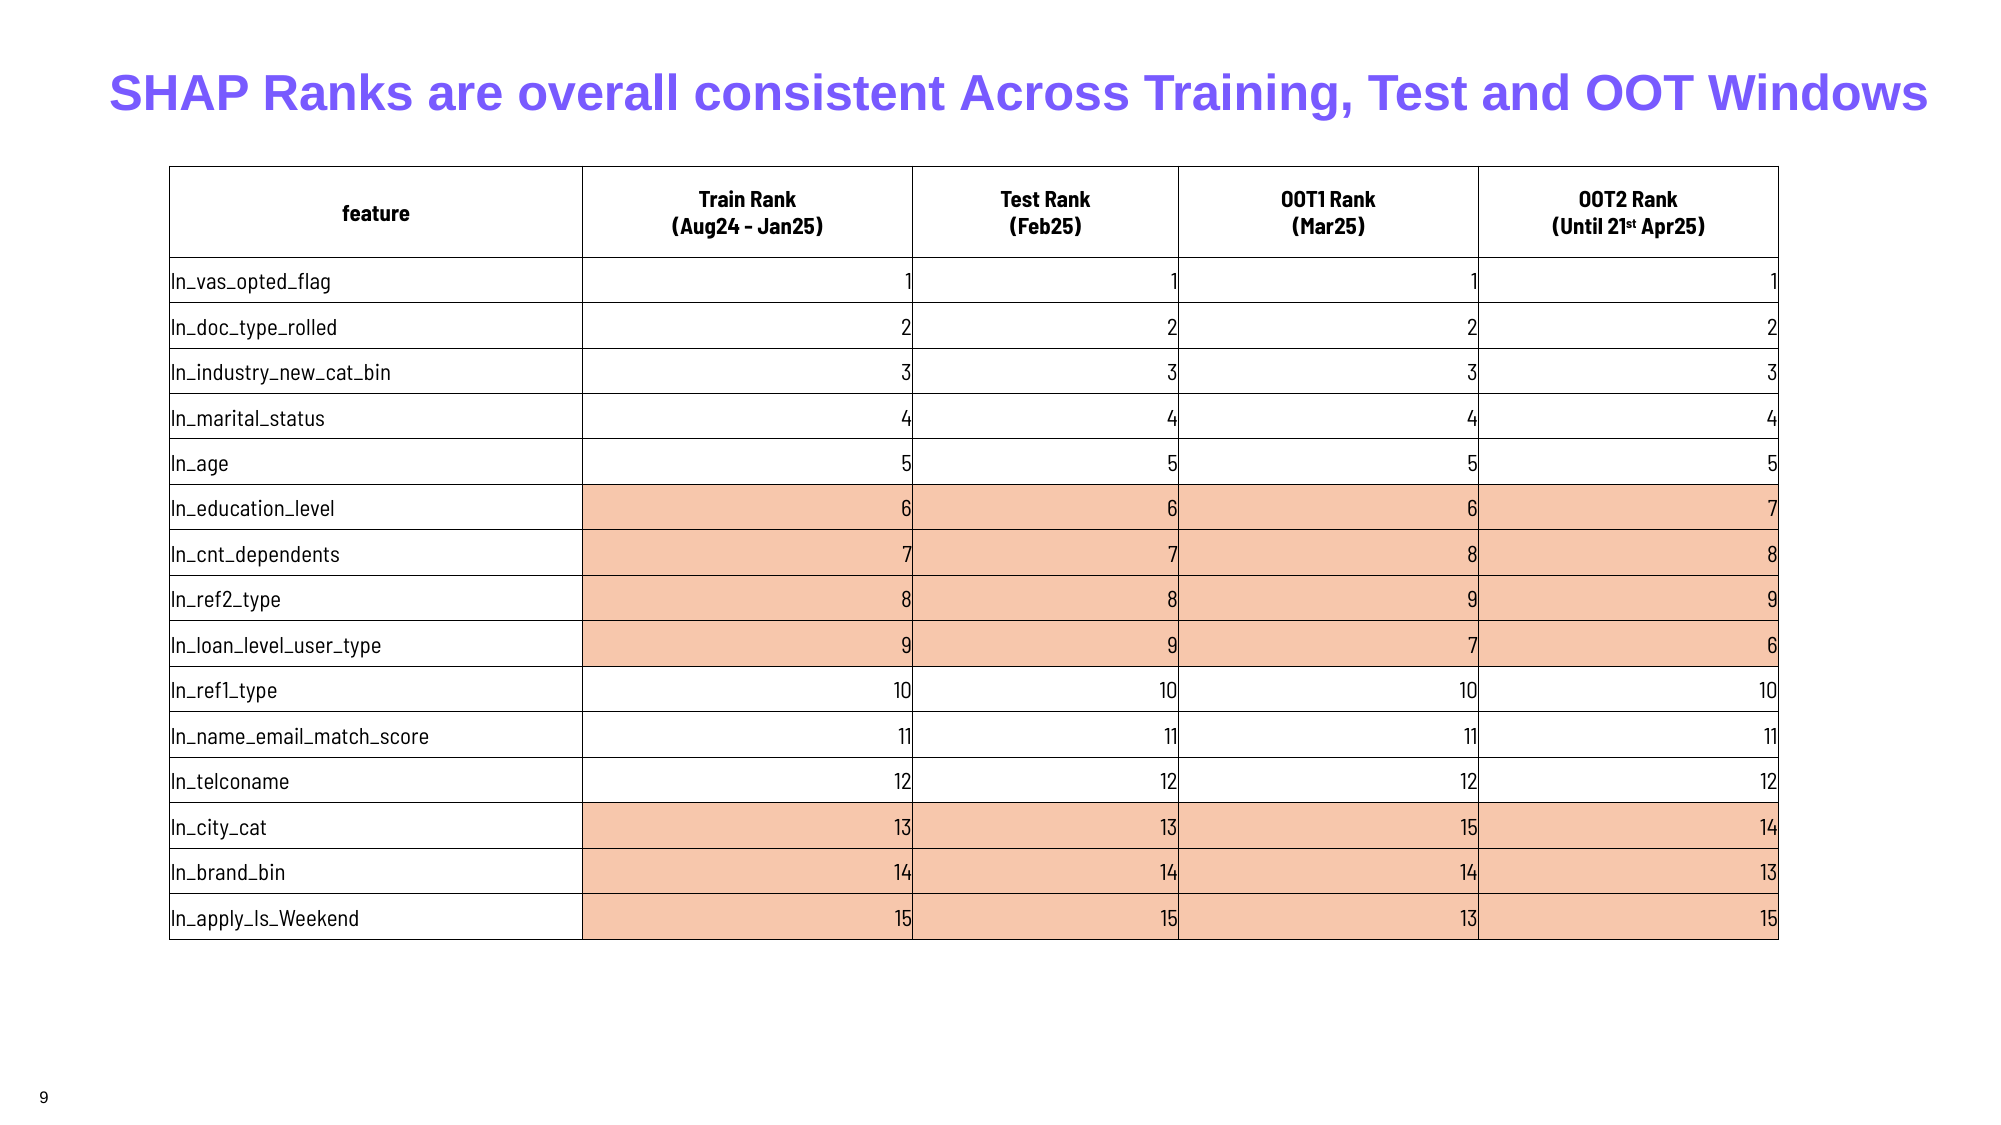

SHAP Ranks are overall consistent Across Training, Test and OOT Windows
| feature | Train Rank (Aug24 - Jan25) | Test Rank (Feb25) | OOT1 Rank (Mar25) | OOT2 Rank (Until 21st Apr25) |
| --- | --- | --- | --- | --- |
| ln\_vas\_opted\_flag | 1 | 1 | 1 | 1 |
| ln\_doc\_type\_rolled | 2 | 2 | 2 | 2 |
| ln\_industry\_new\_cat\_bin | 3 | 3 | 3 | 3 |
| ln\_marital\_status | 4 | 4 | 4 | 4 |
| ln\_age | 5 | 5 | 5 | 5 |
| ln\_education\_level | 6 | 6 | 6 | 7 |
| ln\_cnt\_dependents | 7 | 7 | 8 | 8 |
| ln\_ref2\_type | 8 | 8 | 9 | 9 |
| ln\_loan\_level\_user\_type | 9 | 9 | 7 | 6 |
| ln\_ref1\_type | 10 | 10 | 10 | 10 |
| ln\_name\_email\_match\_score | 11 | 11 | 11 | 11 |
| ln\_telconame | 12 | 12 | 12 | 12 |
| ln\_city\_cat | 13 | 13 | 15 | 14 |
| ln\_brand\_bin | 14 | 14 | 14 | 13 |
| ln\_apply\_Is\_Weekend | 15 | 15 | 13 | 15 |
9